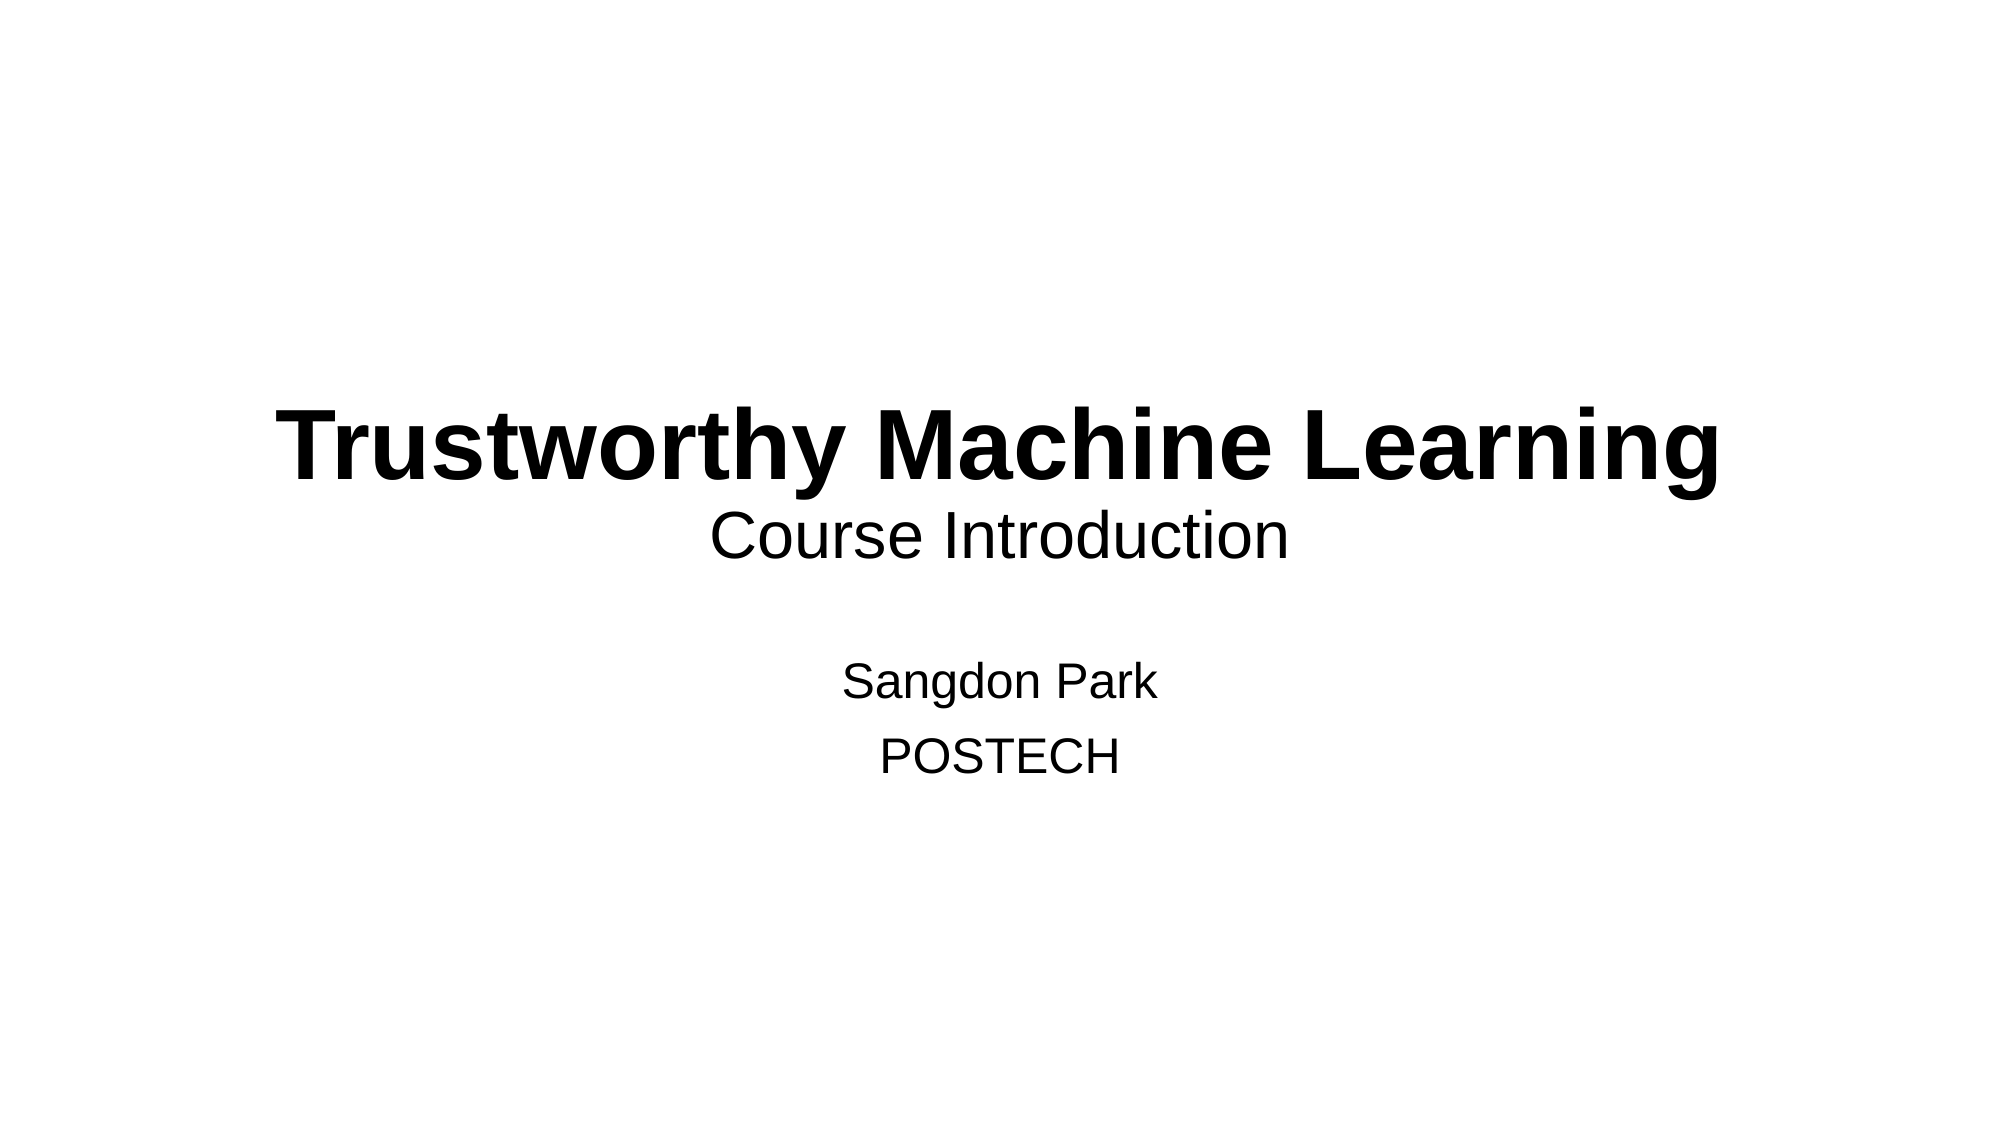

# Trustworthy Machine Learning Course Introduction
Sangdon Park
POSTECH